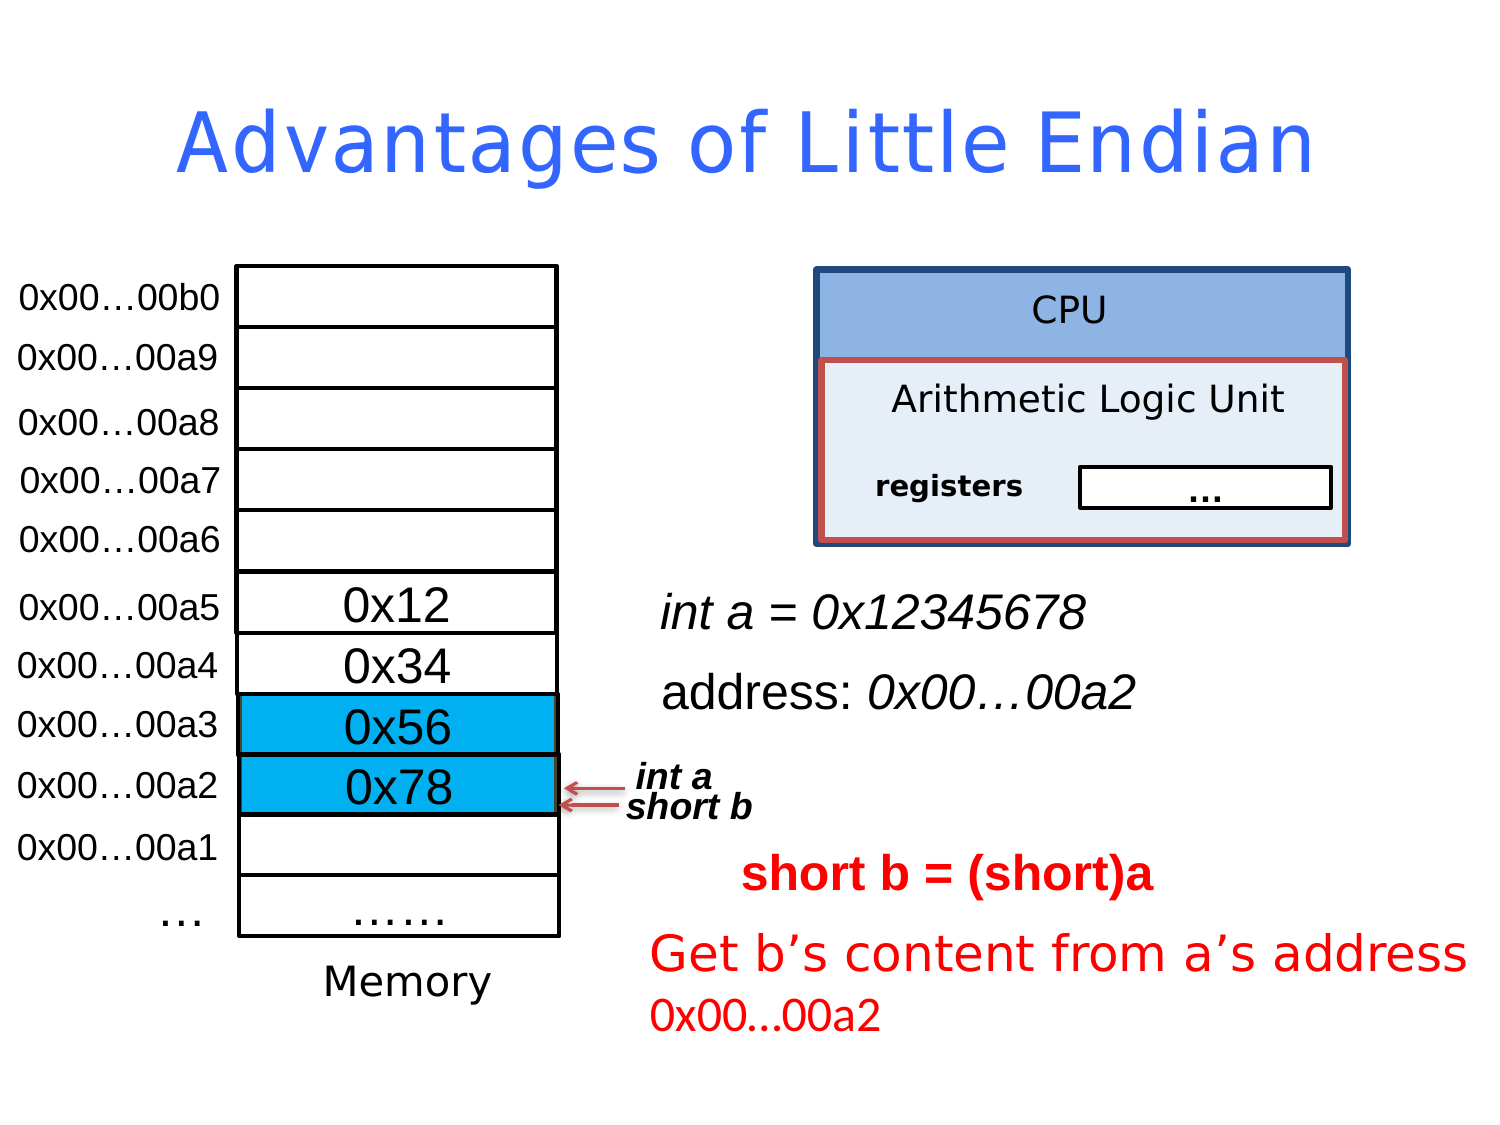

# Advantages of Little Endian
0x00…00b0

CPU

0x00…00a9

Arithmetic Logic Unit

0x00…00a8
0x00…00a7

registers
…
0x00…00a6

0x12
int a = 0x12345678
0x00…00a5
0x34
0x00…00a4
address: 0x00…00a2

0x00…00a3
0x56

int a
0x00…00a2
0x78
short b

0x00…00a1
short b = (short)a
…
……
Get b’s content from a’s address
0x00…00a2
Memory